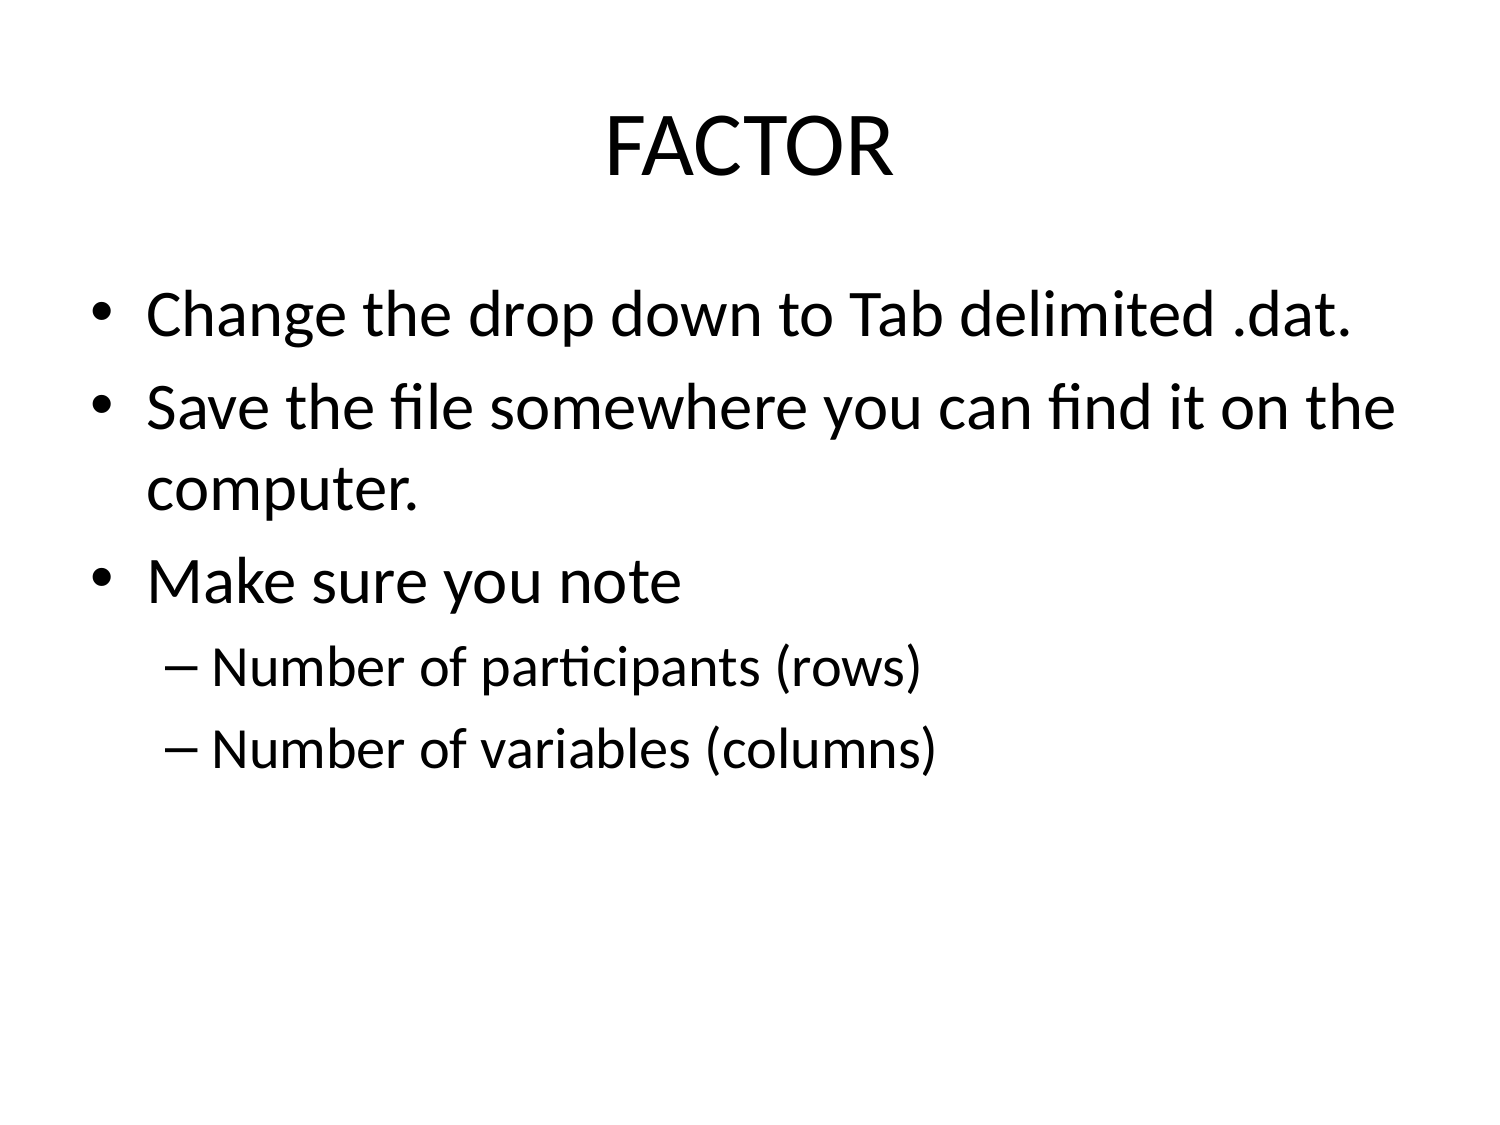

# FACTOR
Change the drop down to Tab delimited .dat.
Save the file somewhere you can find it on the computer.
Make sure you note
Number of participants (rows)
Number of variables (columns)